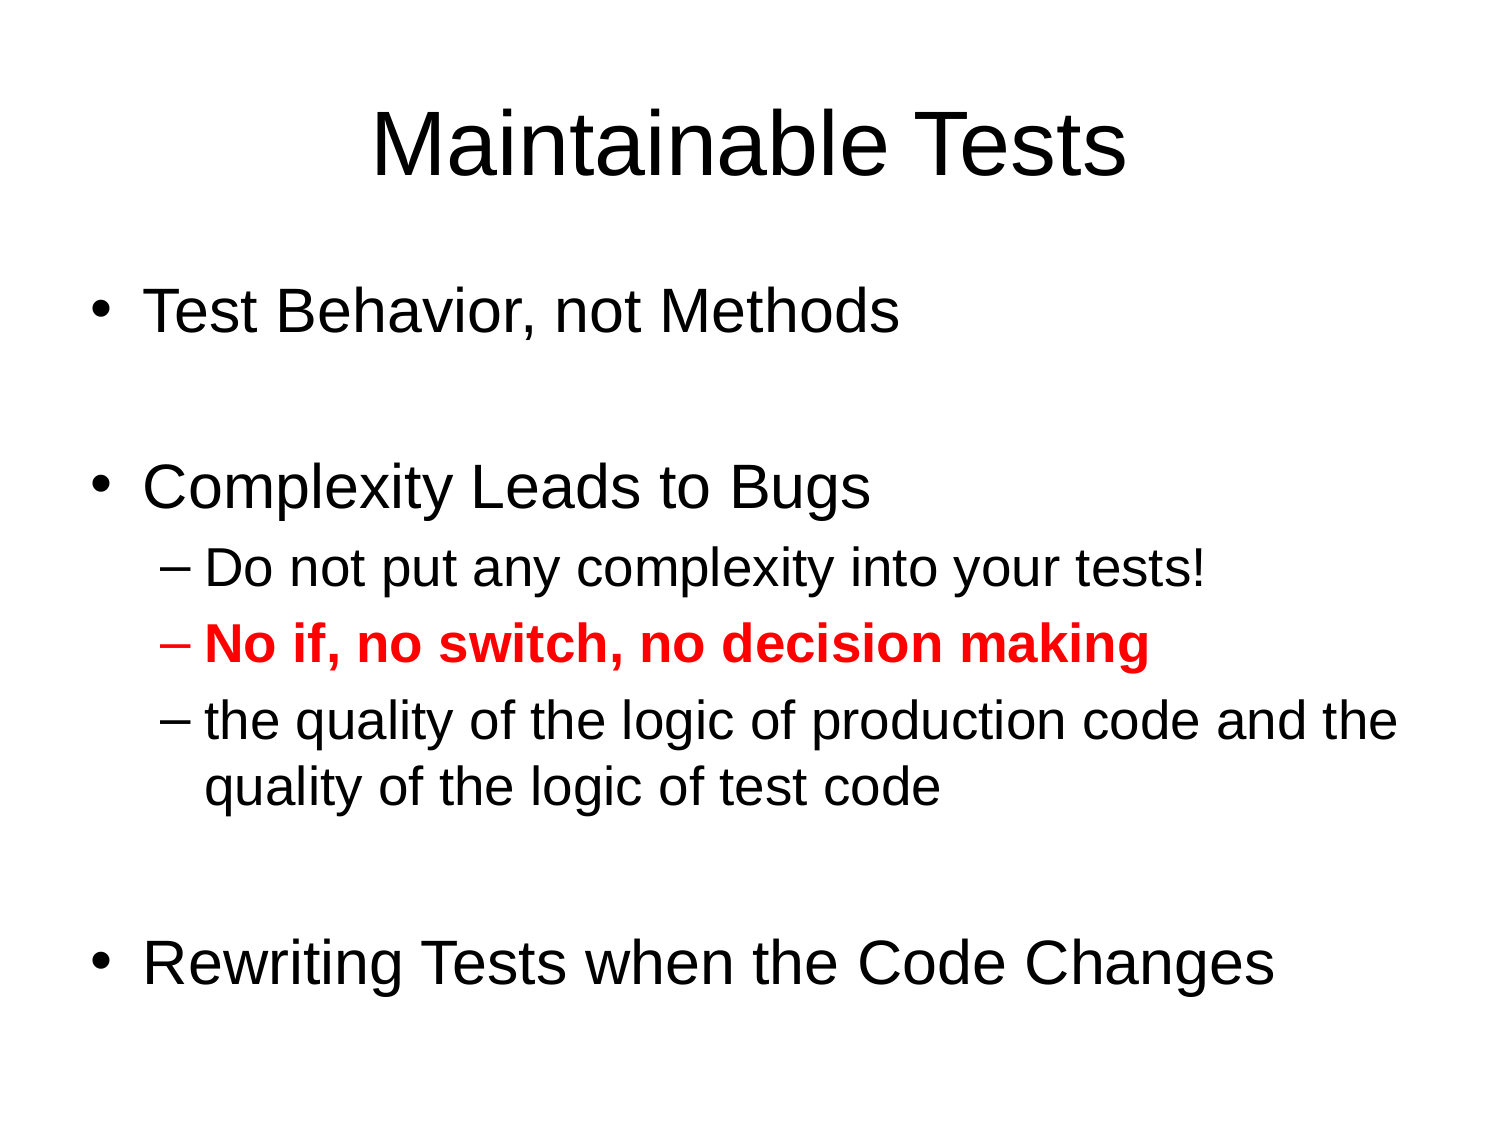

# Maintainable Tests
Test Behavior, not Methods

Complexity Leads to Bugs
Do not put any complexity into your tests!
No if, no switch, no decision making
the quality of the logic of production code and the quality of the logic of test code

Rewriting Tests when the Code Changes